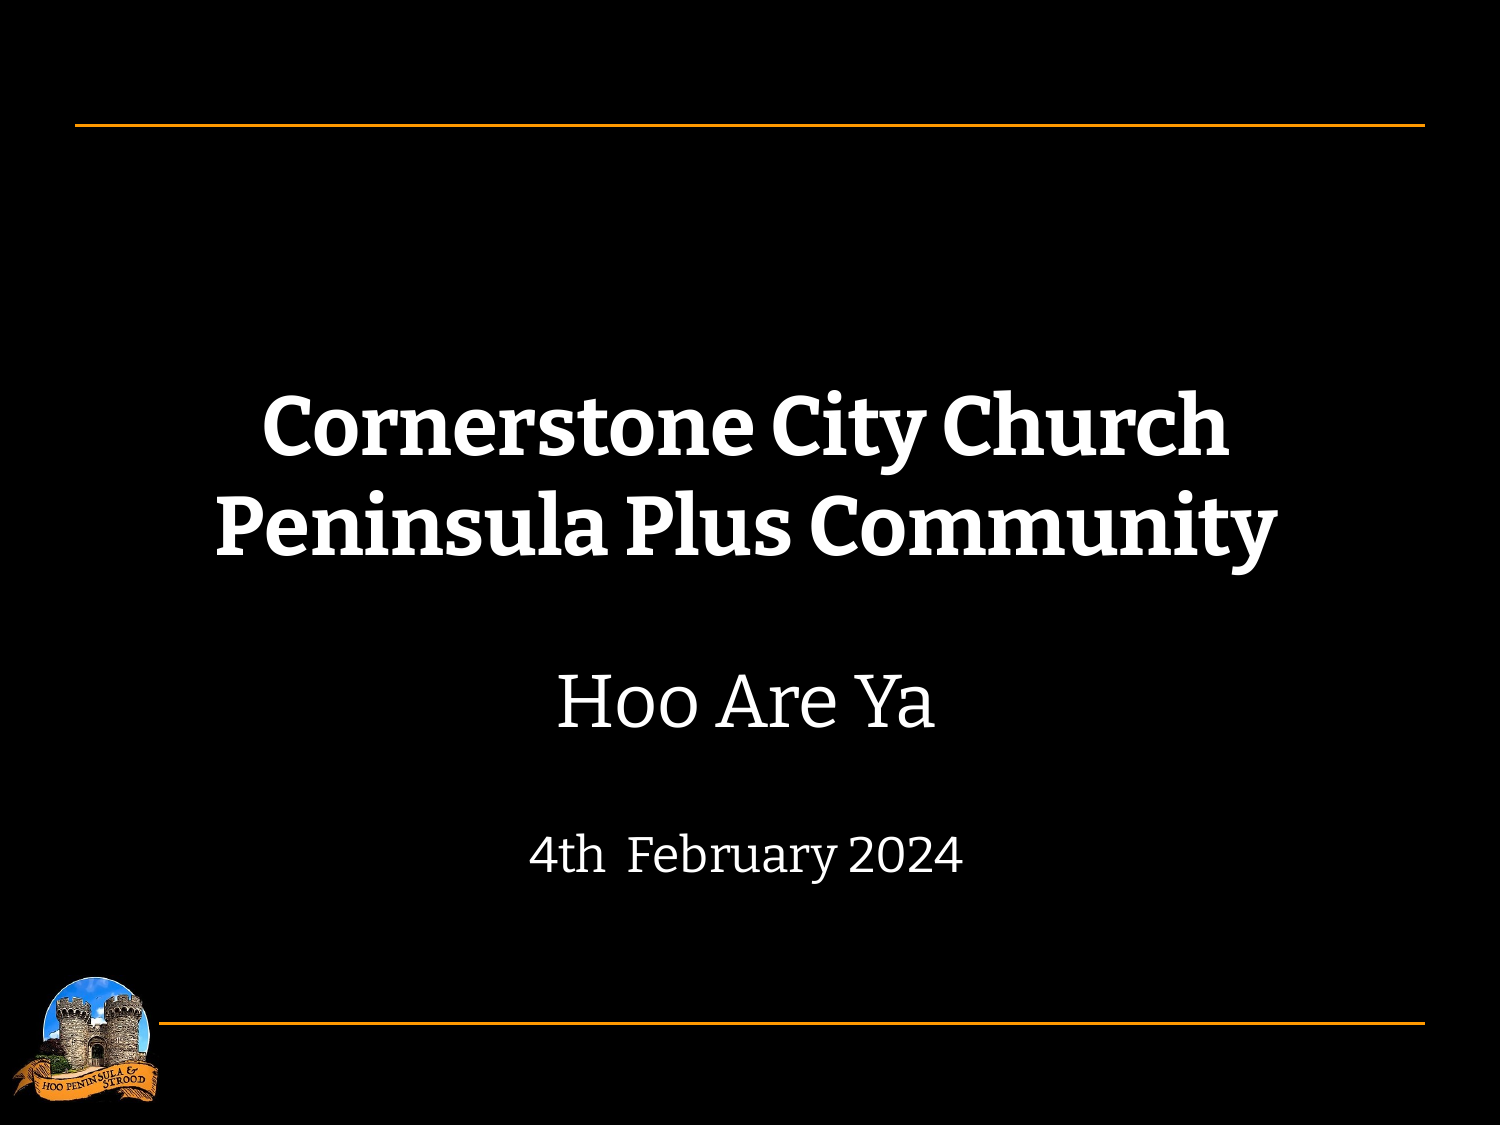

Cornerstone City Church
Peninsula Plus Community
Hoo Are Ya
4th  February 2024